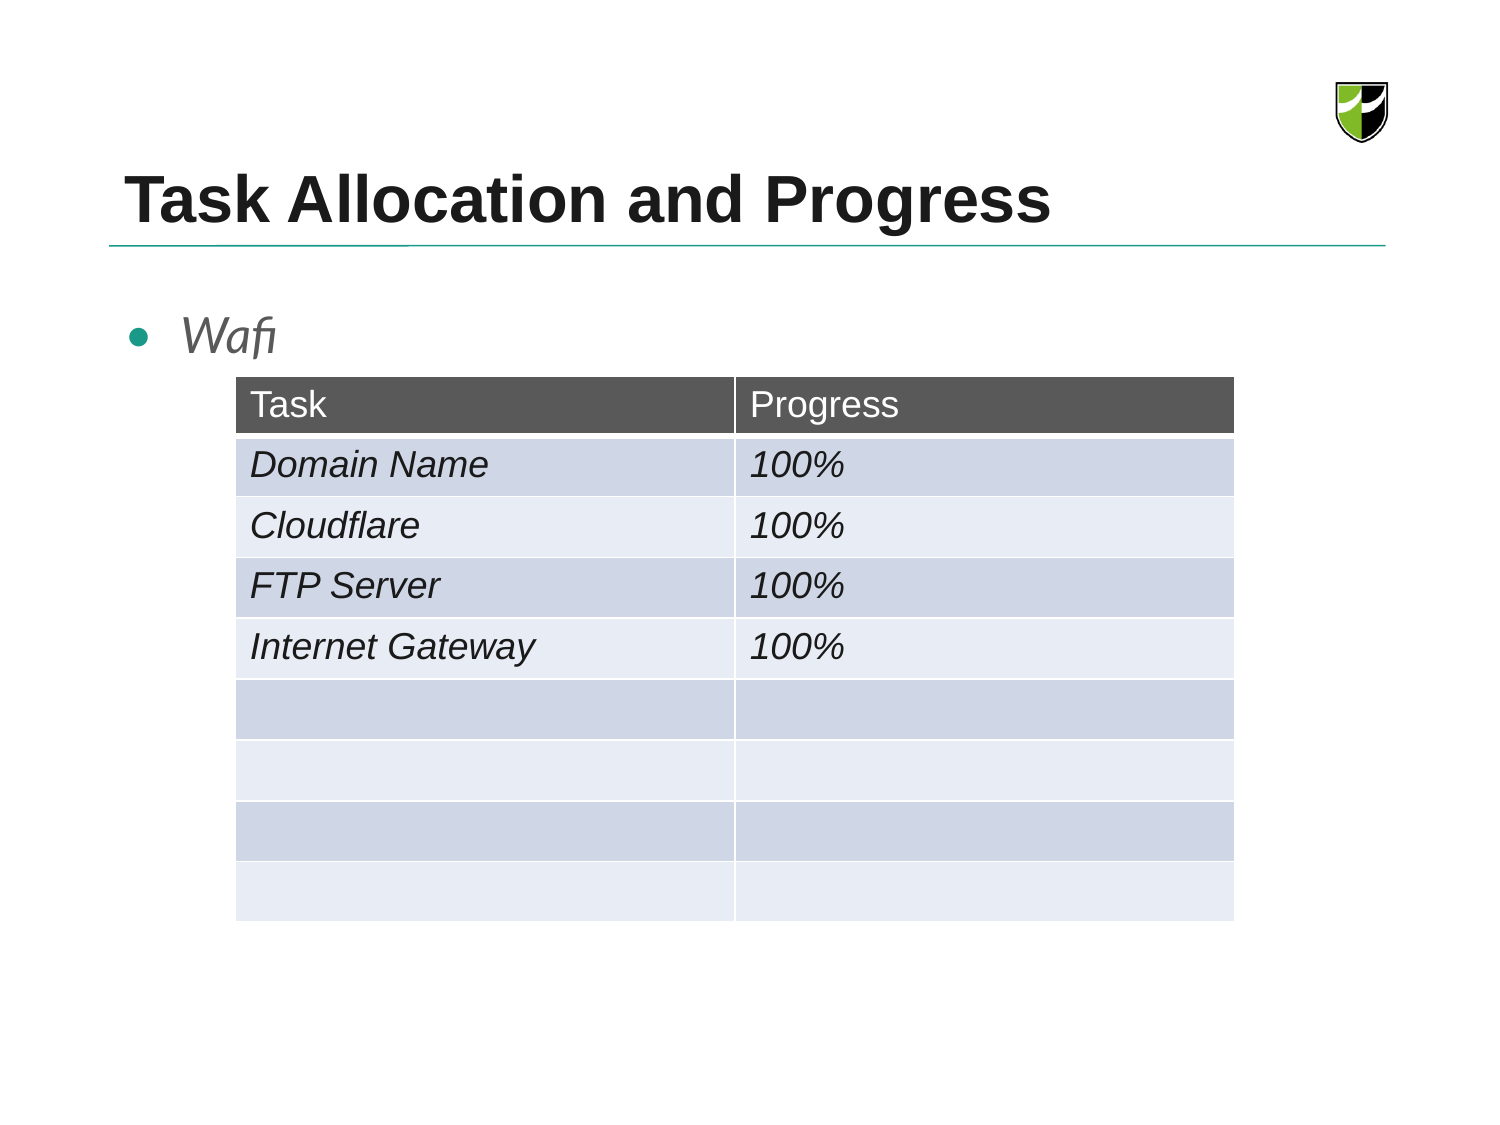

# Task Allocation and Progress
Wafi

| Task | Progress |
| --- | --- |
| Domain Name | 100% |
| Cloudflare | 100% |
| FTP Server | 100% |
| Internet Gateway | 100% |
|  |  |
|  |  |
|  |  |
|  |  |